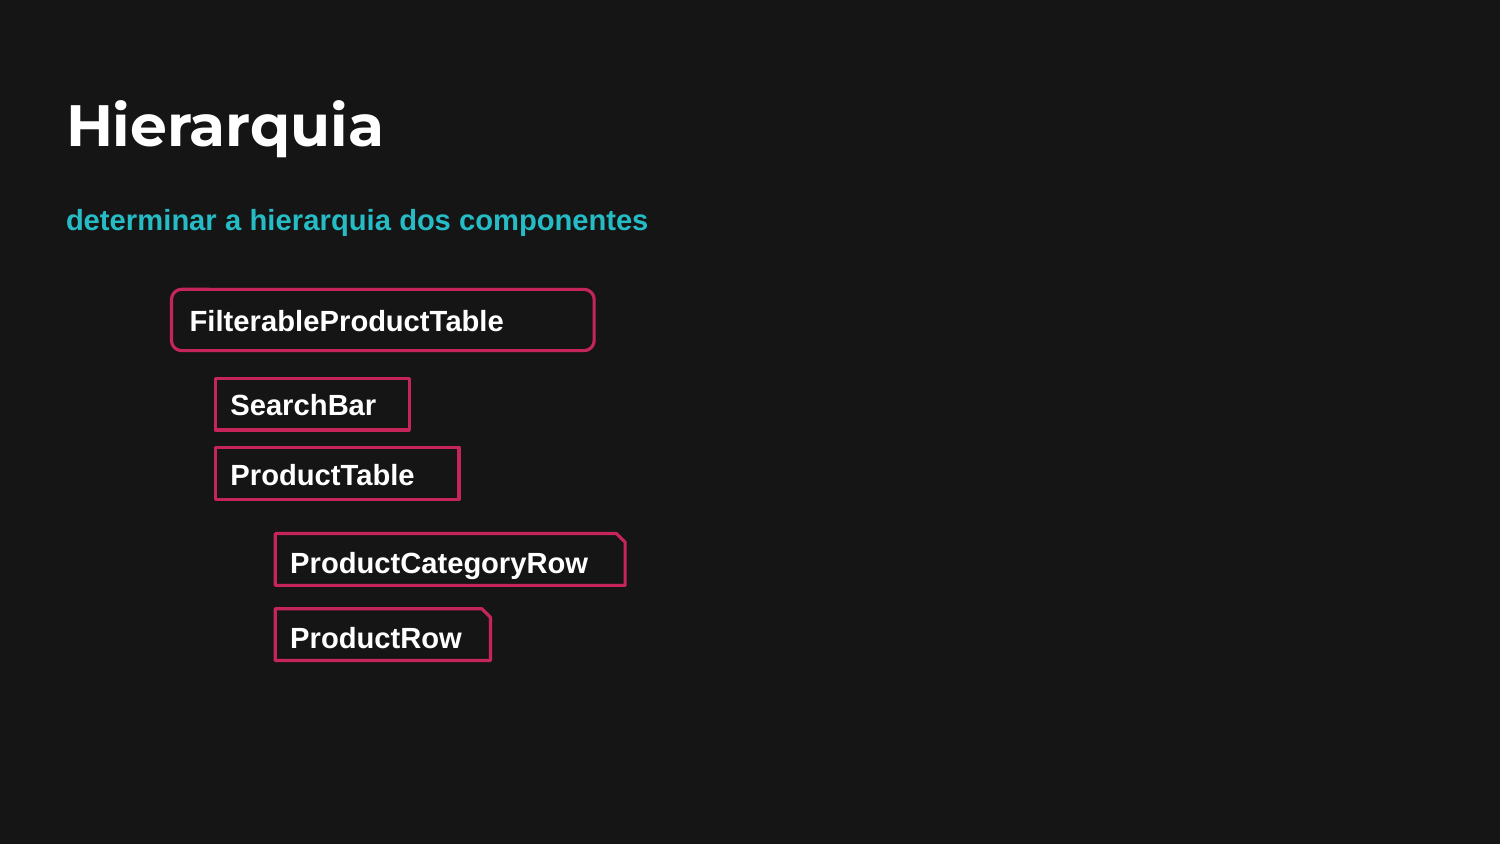

# Hierarquia
determinar a hierarquia dos componentes
FilterableProductTable
SearchBar
ProductTable
ProductCategoryRow
ProductRow